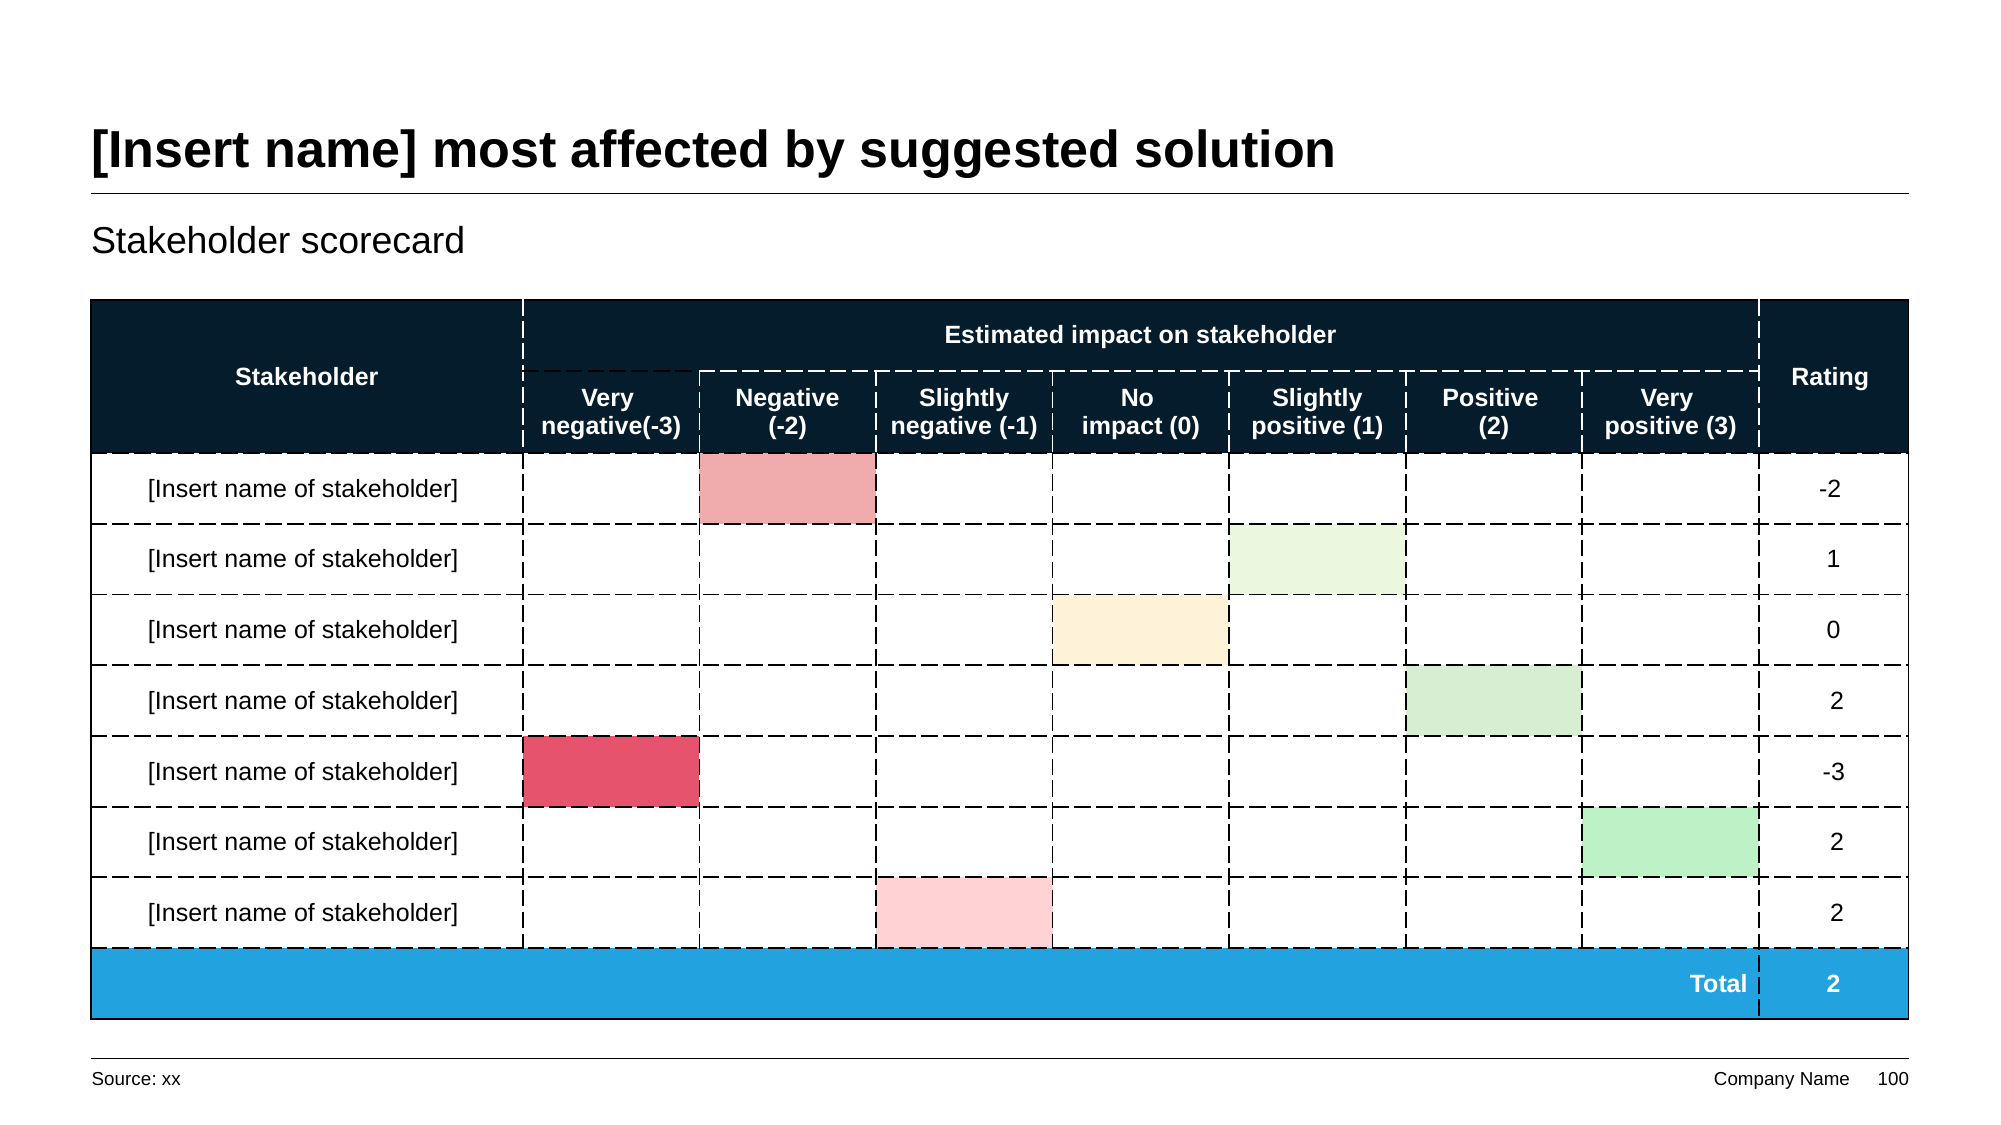

# [Insert name] most affected by suggested solution
Stakeholder scorecard
| Stakeholder | Estimated impact on stakeholder |  |  |  |  |  |  | Rating |
| --- | --- | --- | --- | --- | --- | --- | --- | --- |
|  | Very negative(-3) | Negative (-2) | Slightly negative (-1) | No impact (0) | Slightly positive (1) | Positive (2) | Very positive (3) |  |
| [Insert name of stakeholder] |  |  |  |  |  |  |  | -2 |
| [Insert name of stakeholder] |  |  |  |  |  |  |  | 1 |
| [Insert name of stakeholder] |  |  |  |  |  |  |  | 0 |
| [Insert name of stakeholder] |  |  |  |  |  |  |  | 2 |
| [Insert name of stakeholder] |  |  |  |  |  |  |  | -3 |
| [Insert name of stakeholder] |  |  |  |  |  |  |  | 2 |
| [Insert name of stakeholder] |  |  |  |  |  |  |  | 2 |
| Total |  |  |  |  |  |  |  | 2 |
Source: xx